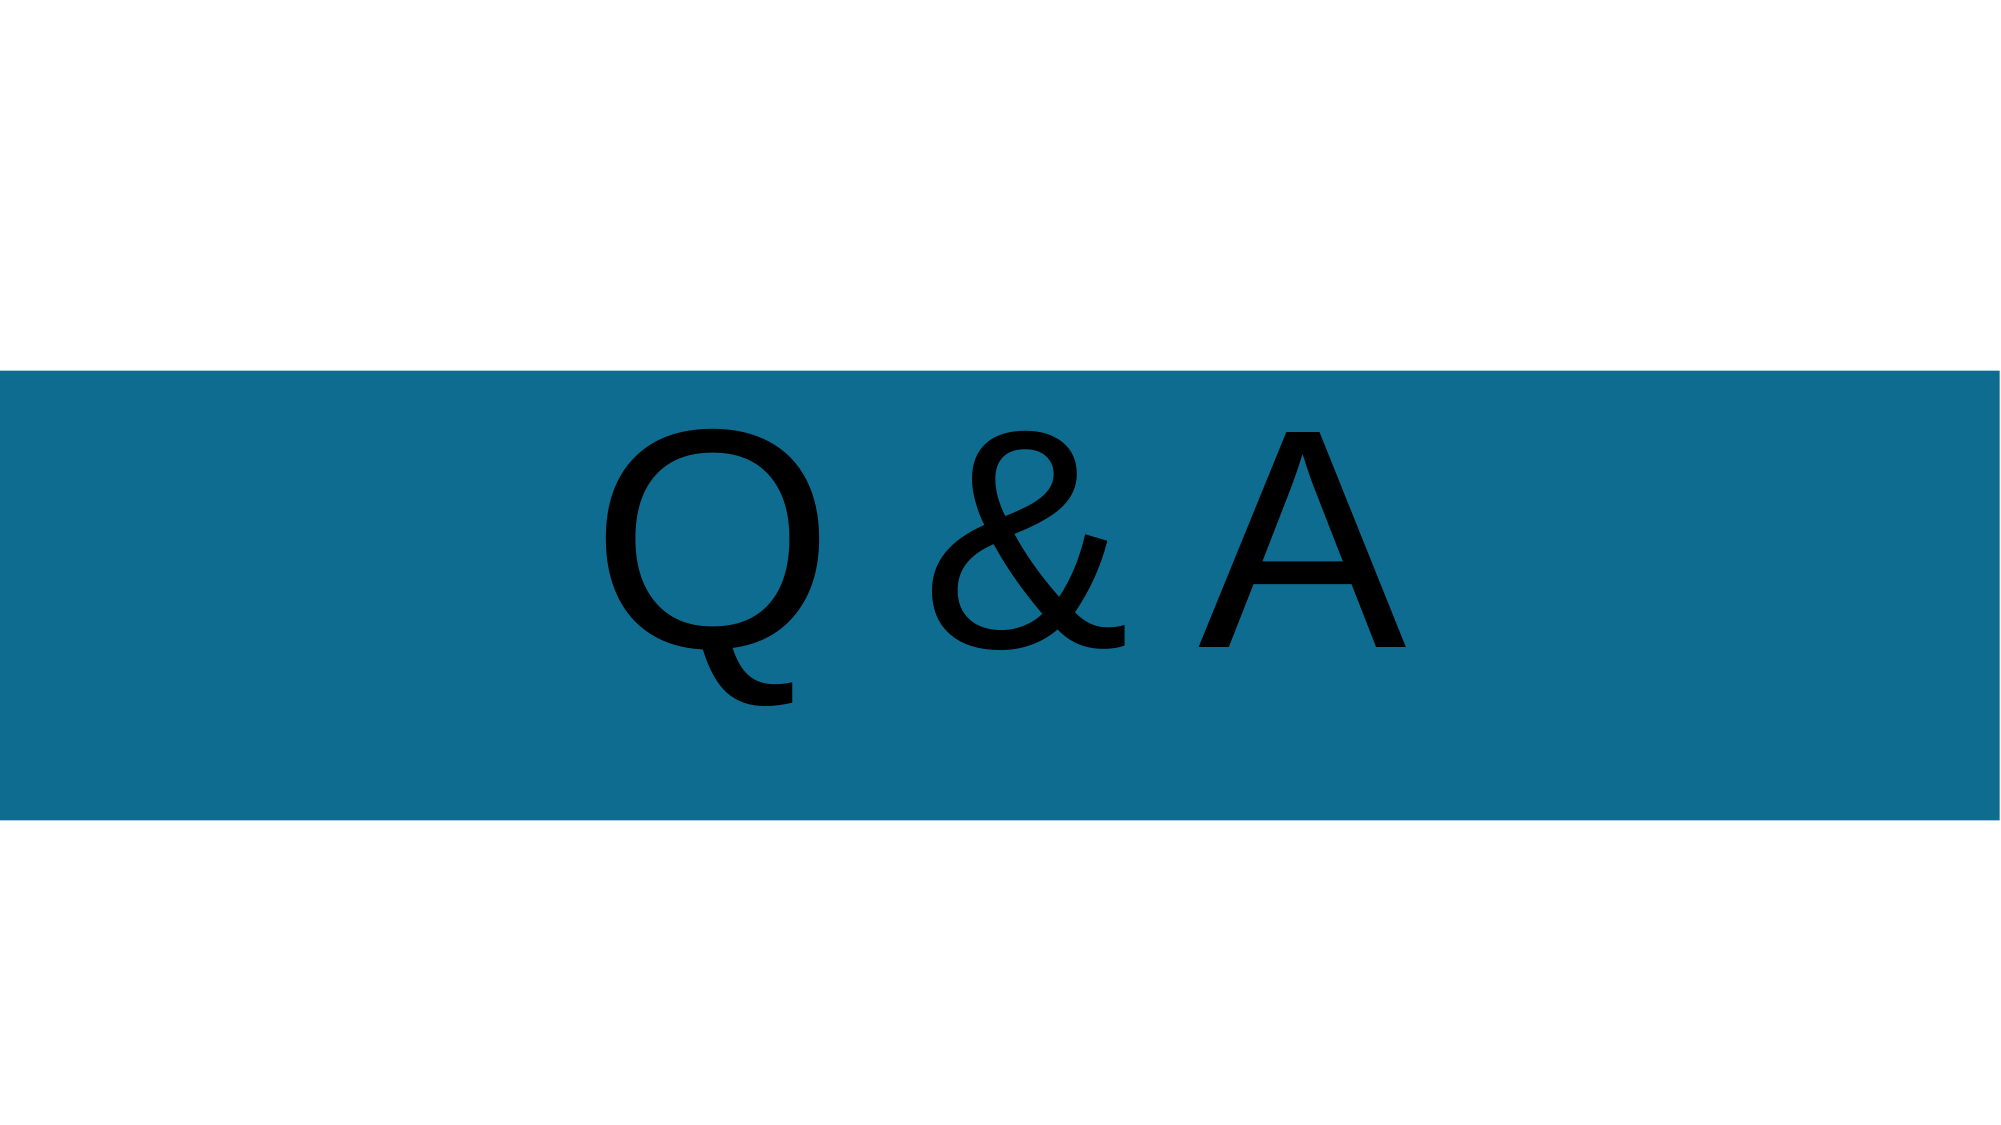

Q & A
Pitch deck title
36